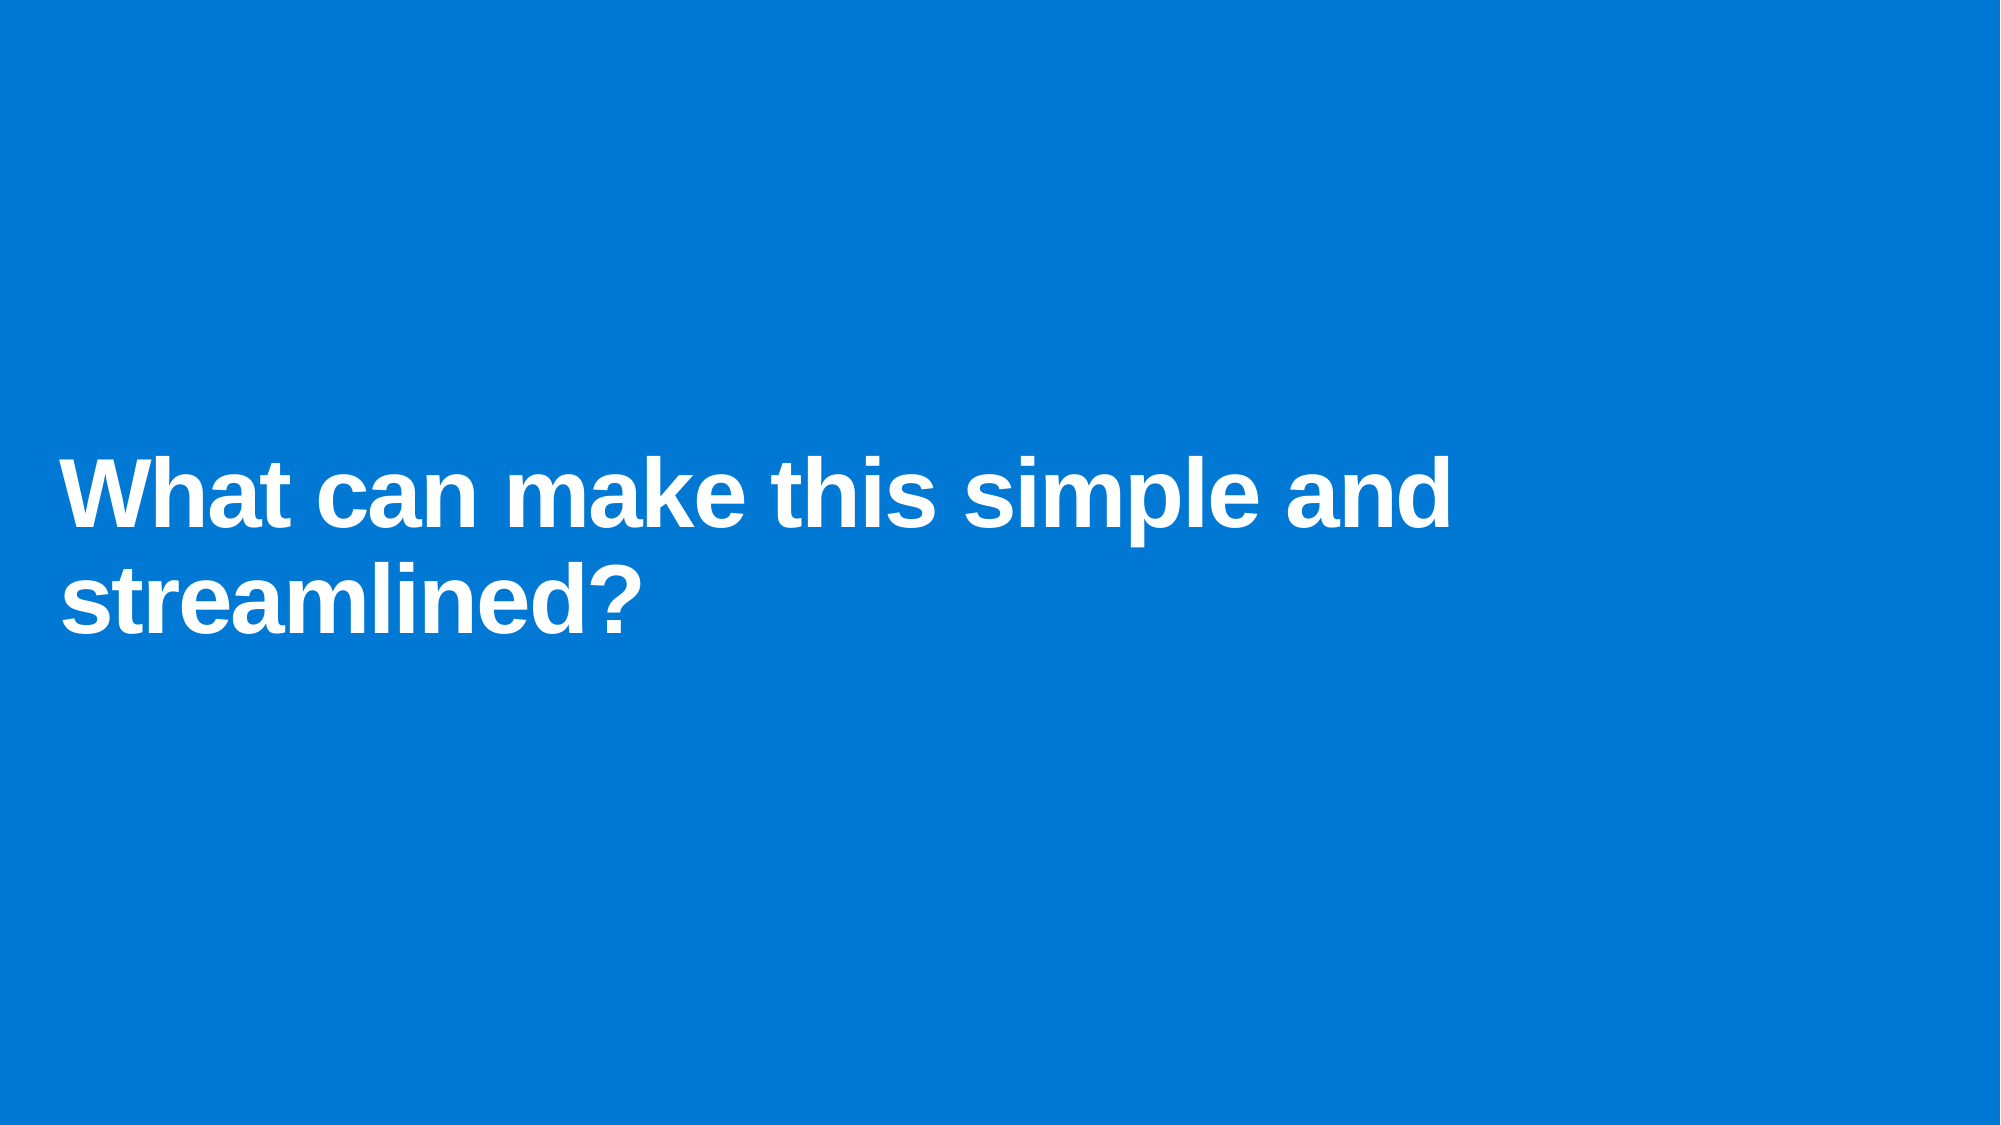

# What can make this simple and streamlined?